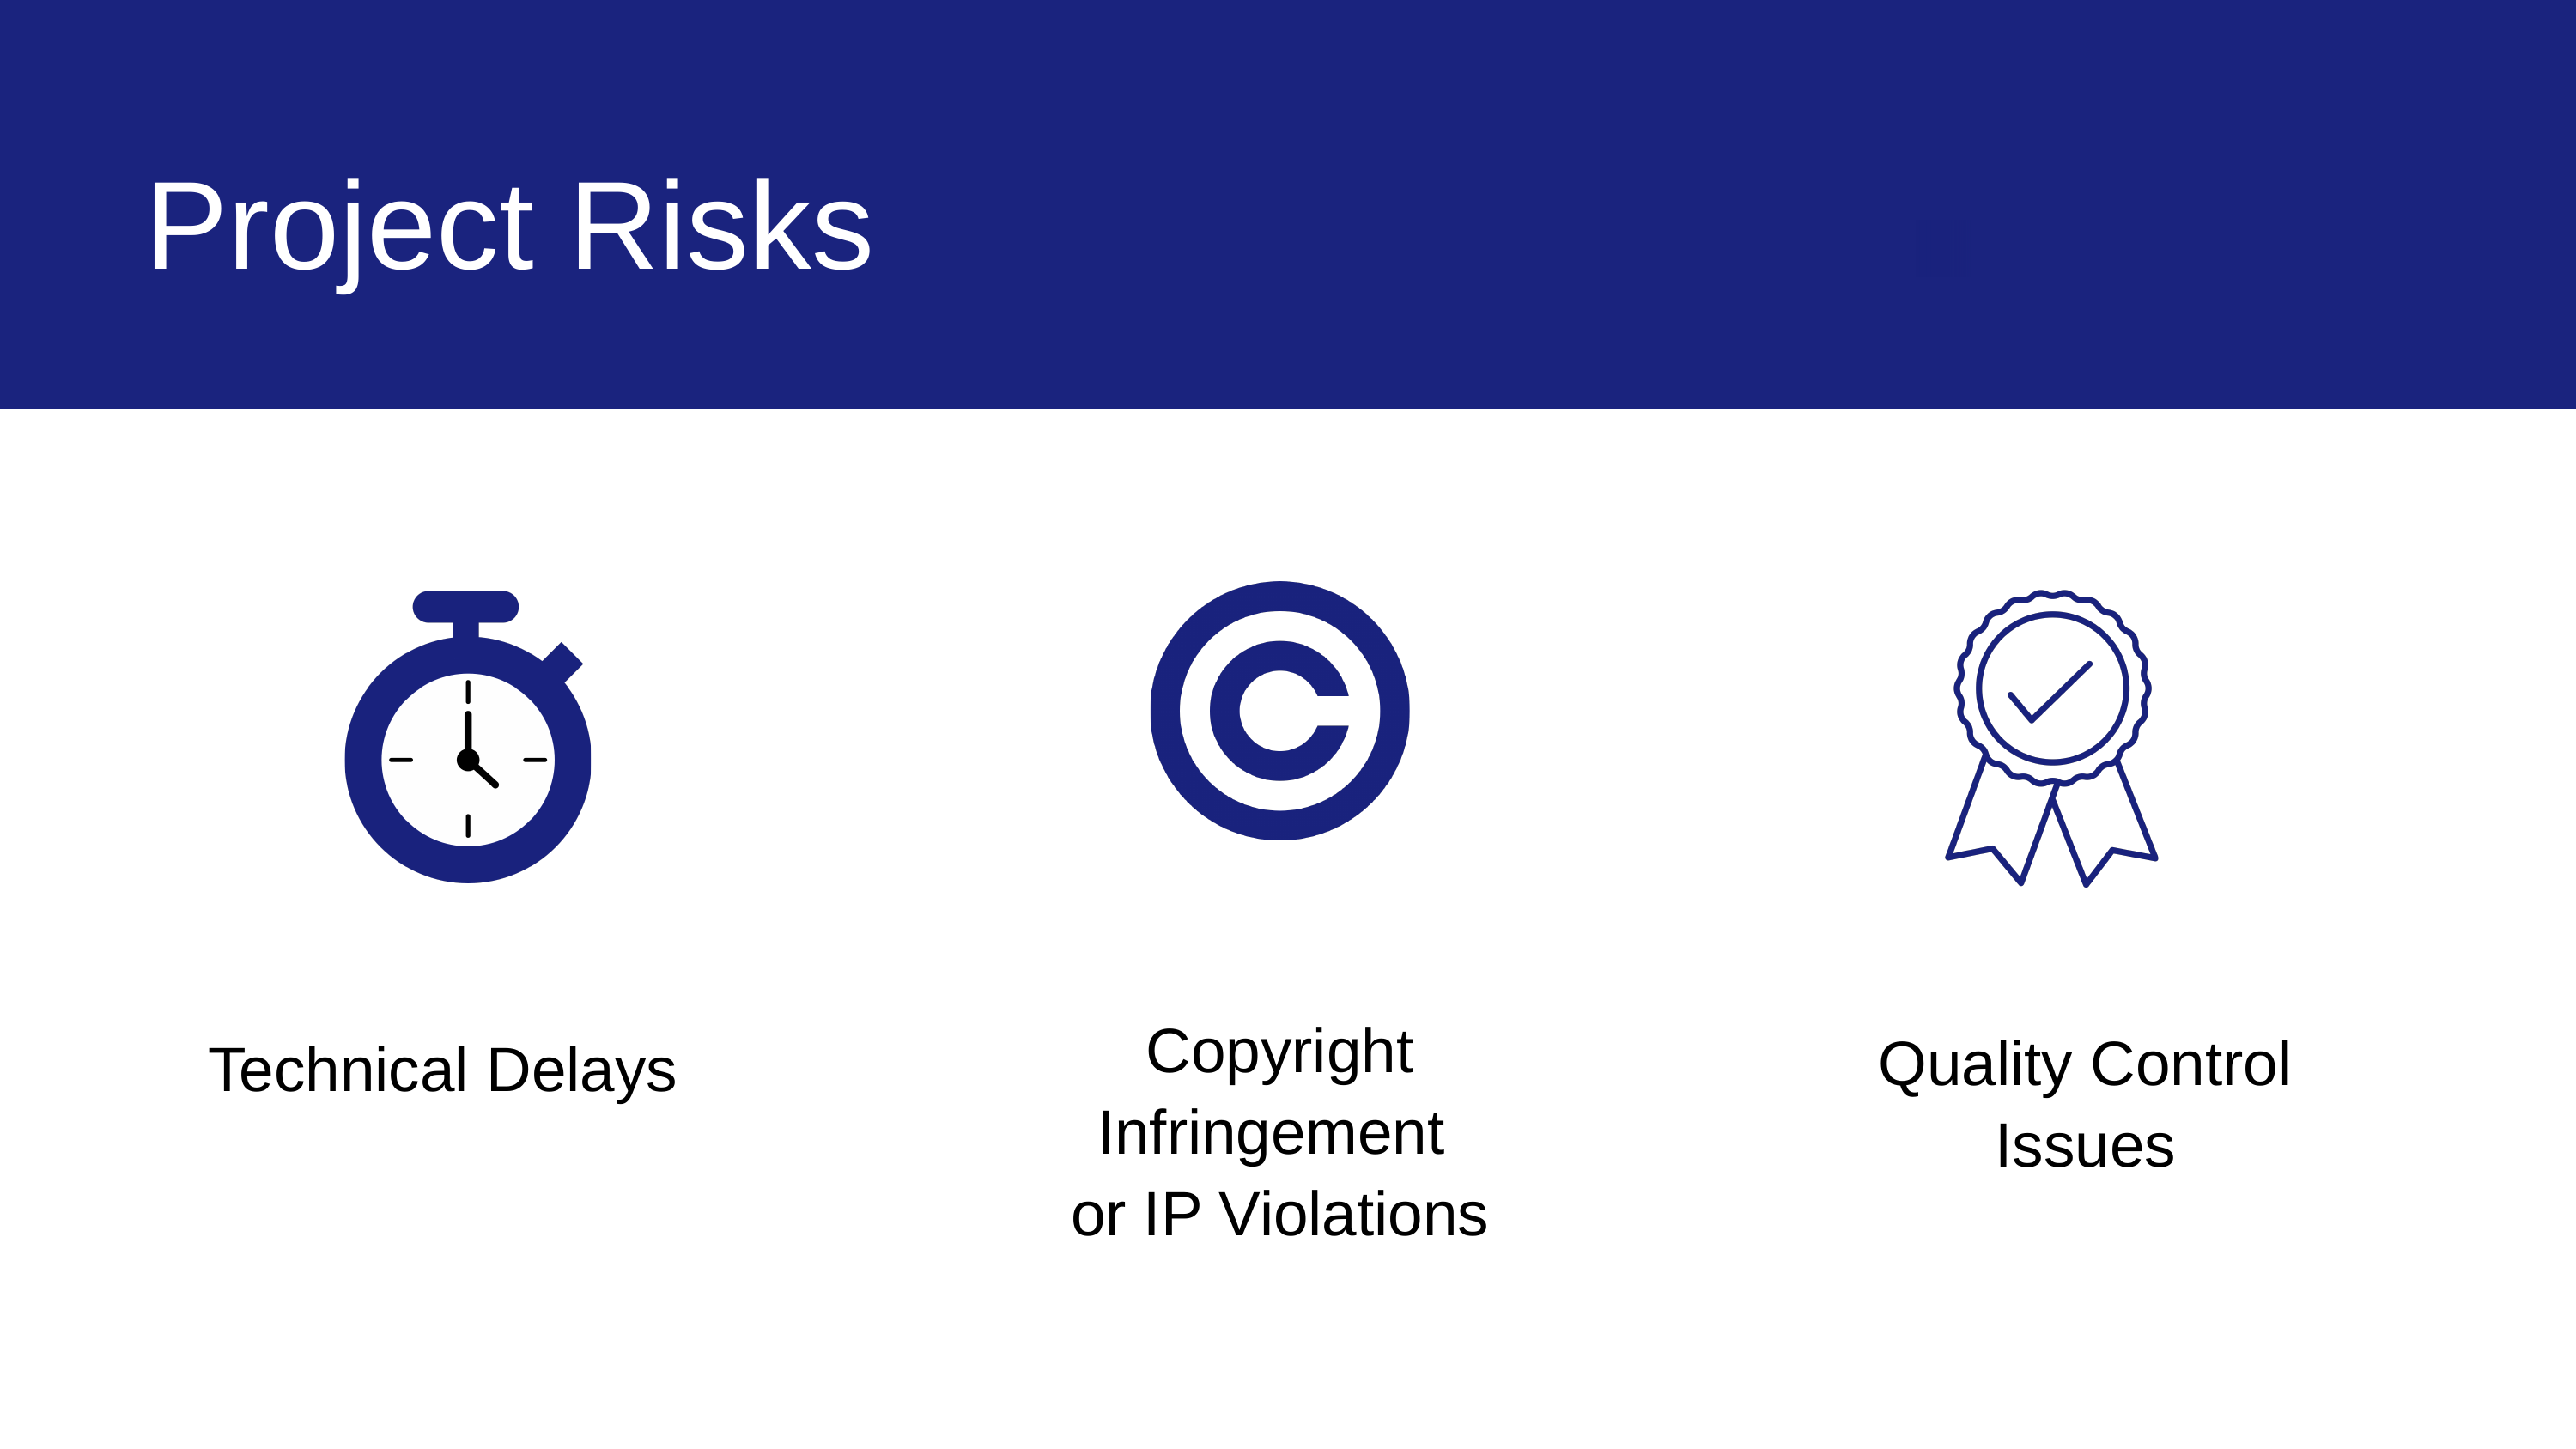

Project Risks

Copyright Infringement
or IP Violations

Quality Control Issues
Technical Delays